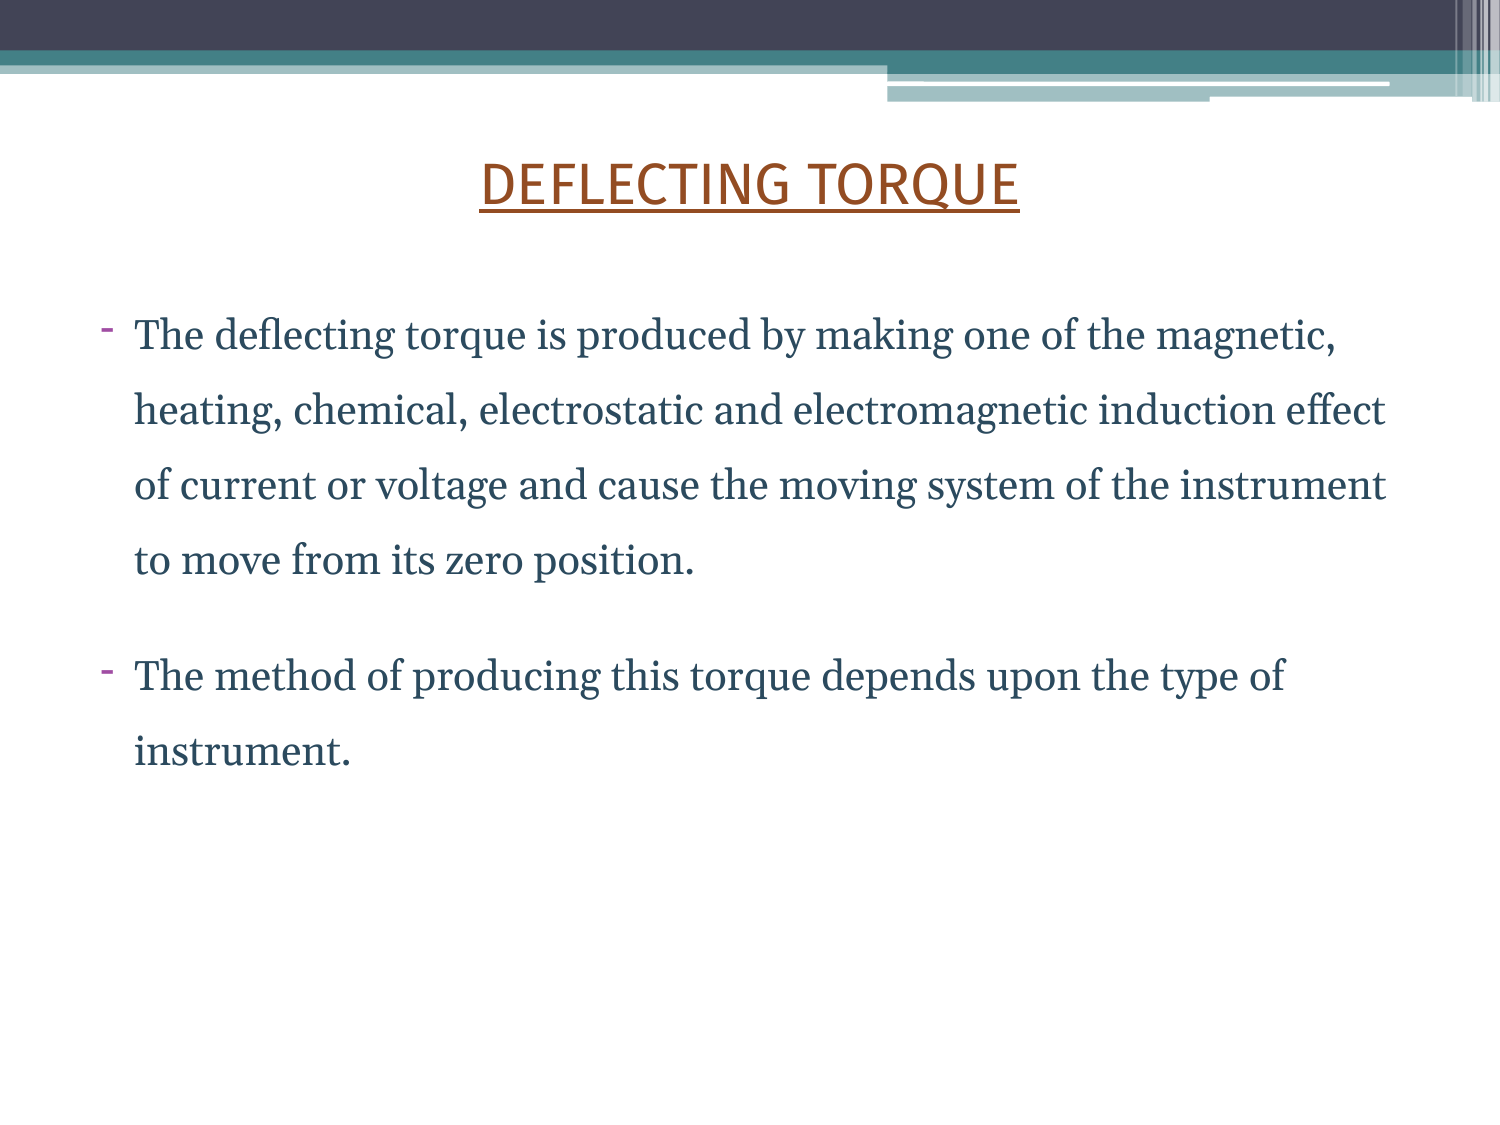

# DEFLECTING TORQUE
The deflecting torque is produced by making one of the magnetic, heating, chemical, electrostatic and electromagnetic induction effect of current or voltage and cause the moving system of the instrument to move from its zero position.
The method of producing this torque depends upon the type of instrument.